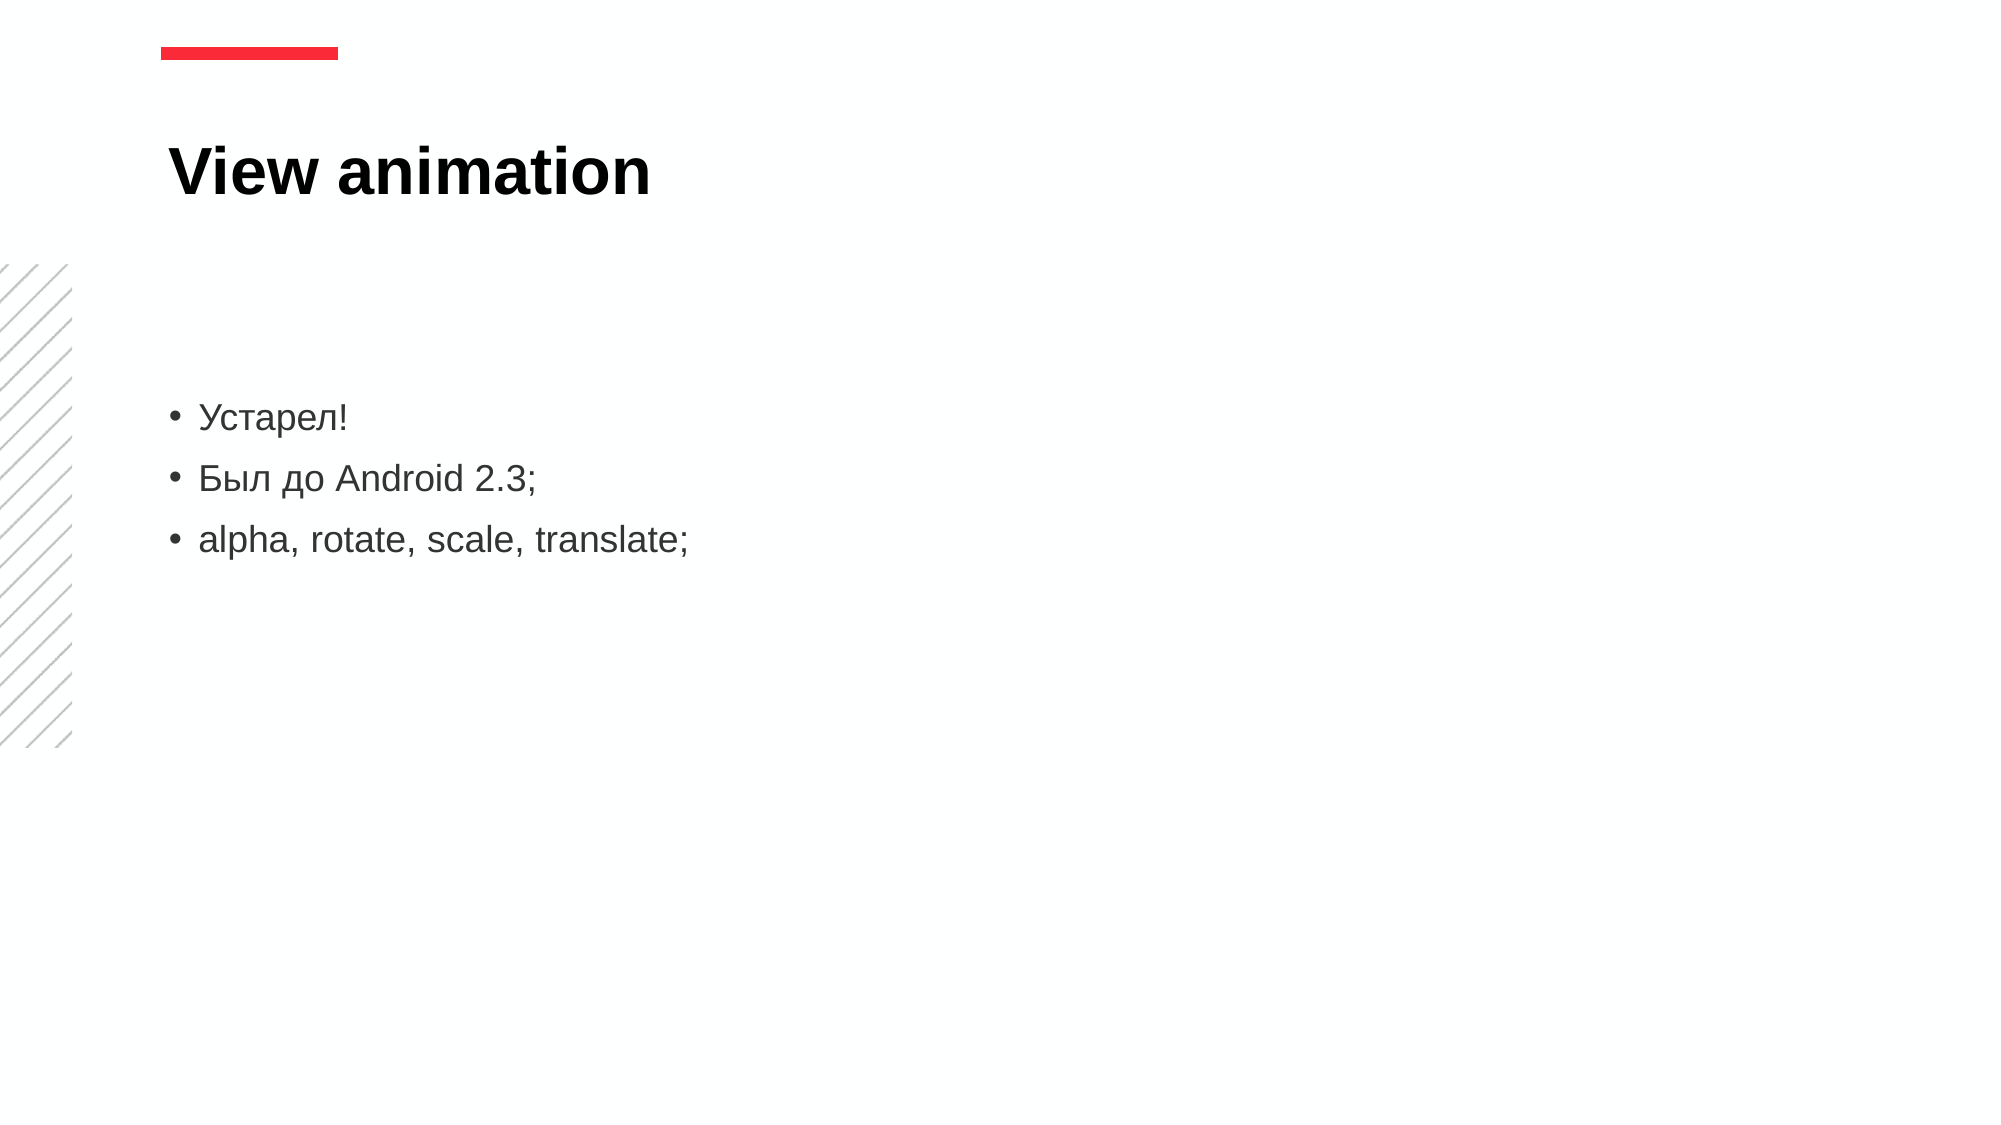

View animation

Устарел!
Был до Android 2.3;
alpha, rotate, scale, translate;
35